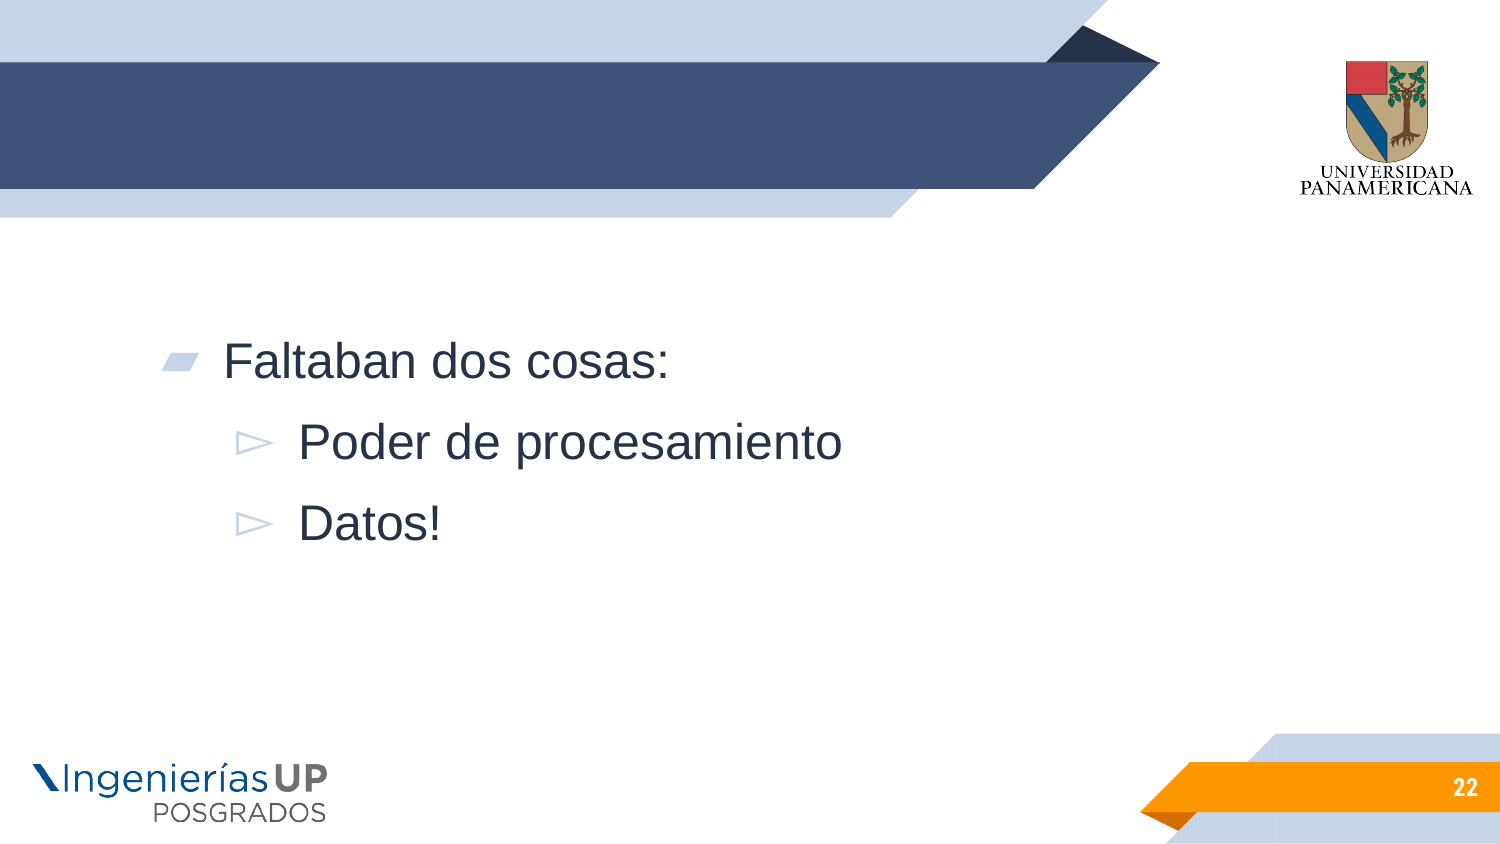

#
Faltaban dos cosas:
Poder de procesamiento
Datos!

22